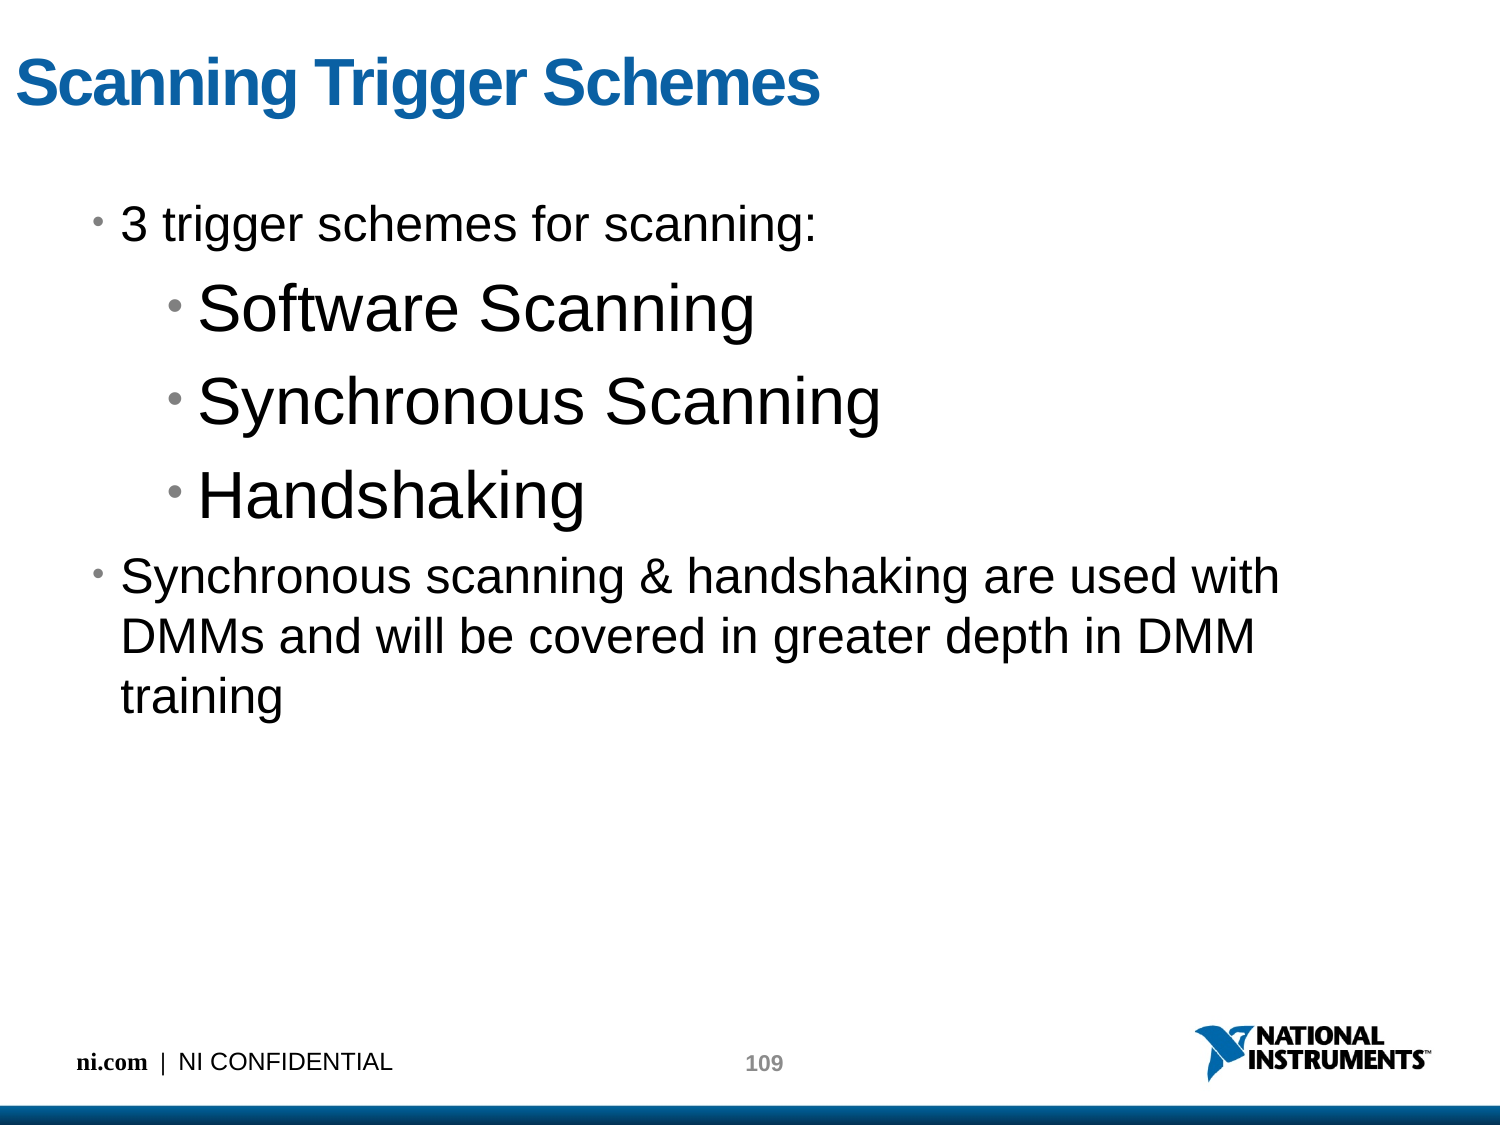

# Scanning Trigger Schemes
3 trigger schemes for scanning:
Software Scanning
Synchronous Scanning
Handshaking
Synchronous scanning & handshaking are used with DMMs and will be covered in greater depth in DMM training